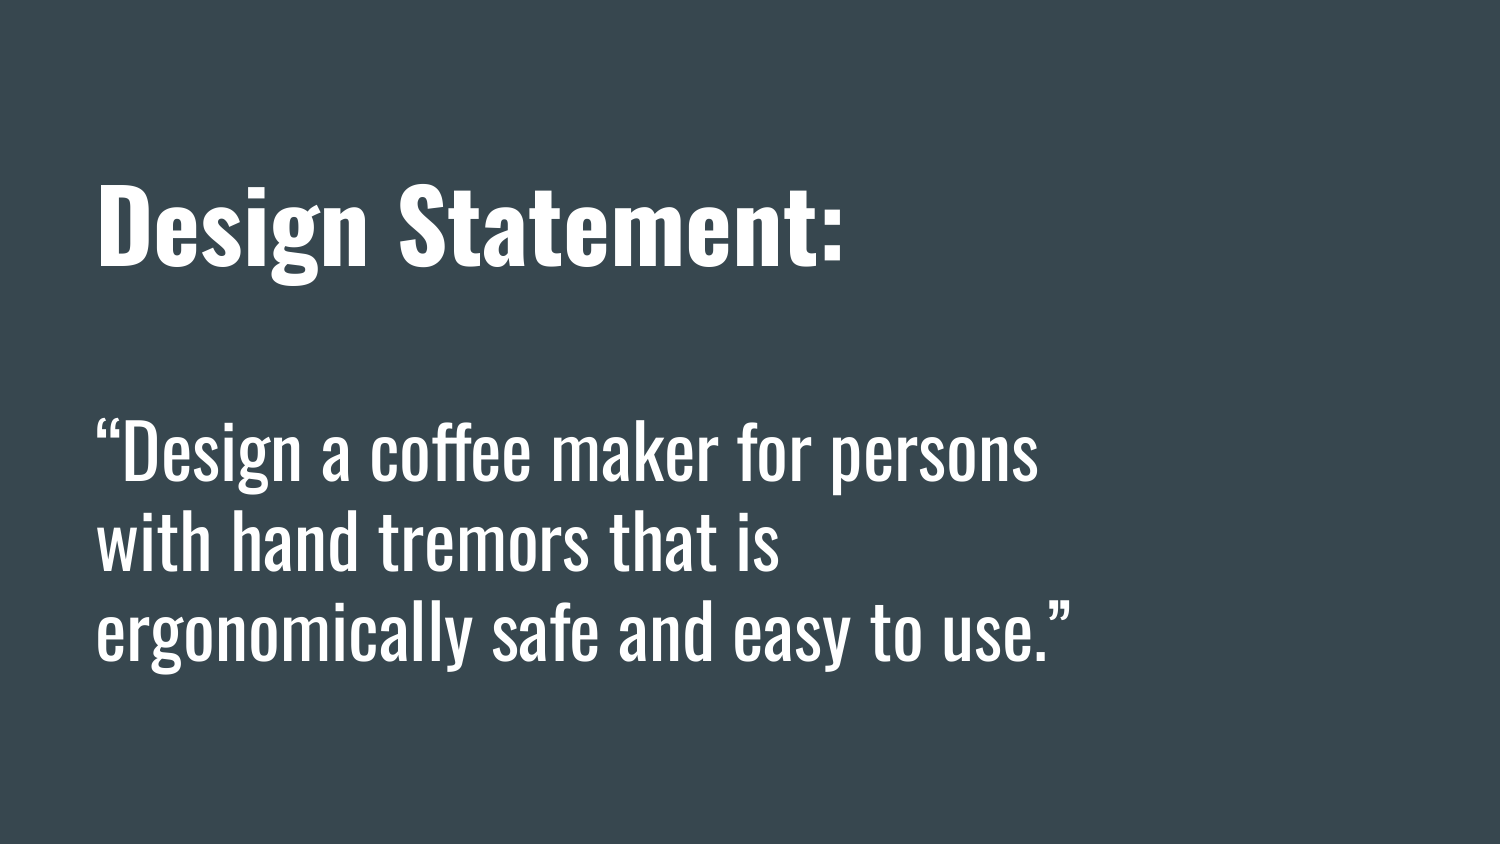

# Design Statement:

“Design a coffee maker for persons with hand tremors that is ergonomically safe and easy to use.”
3